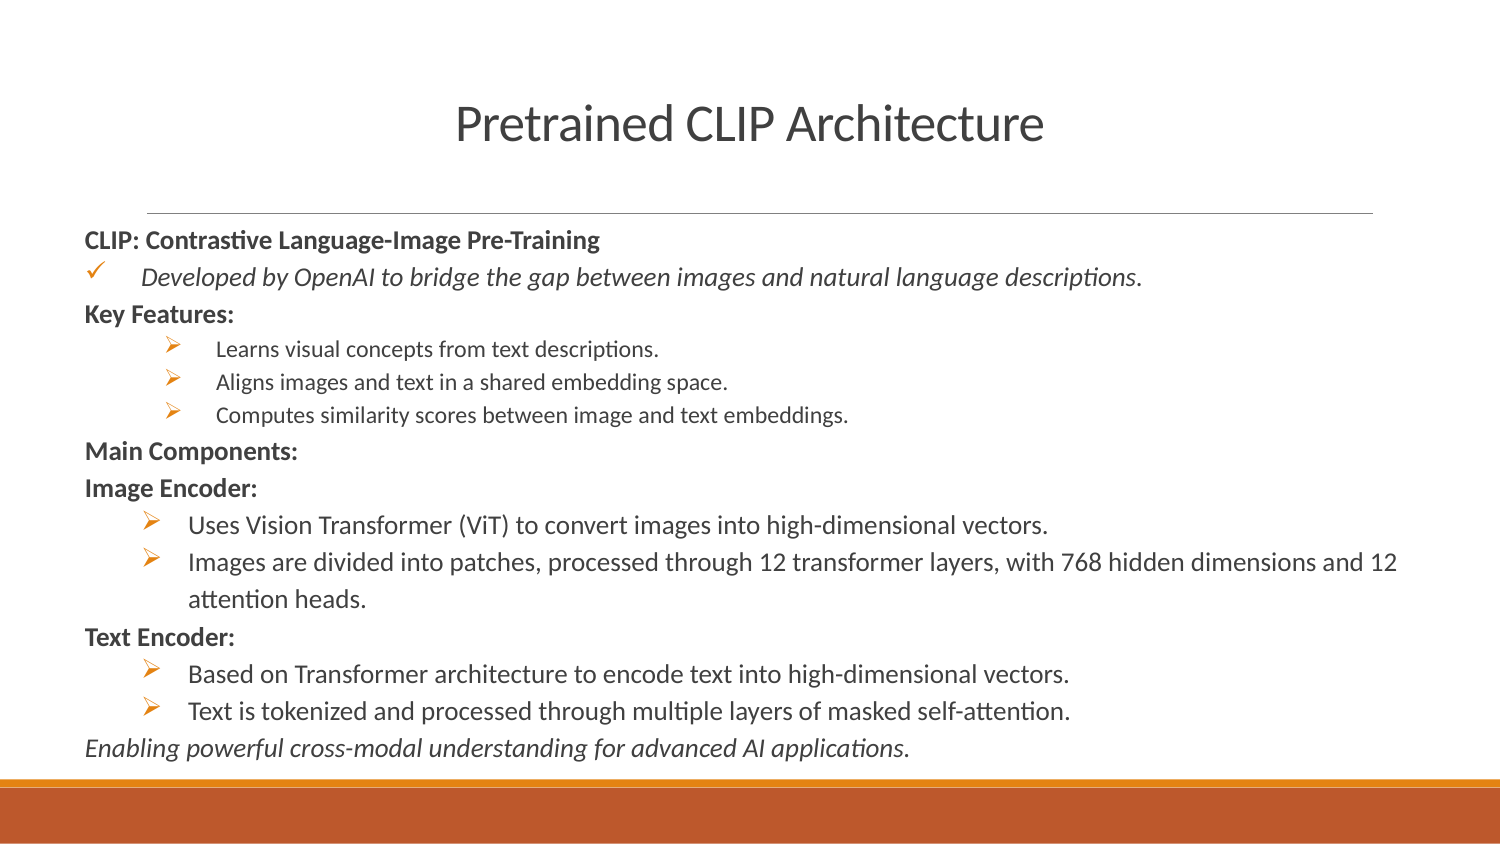

# Pretrained CLIP Architecture
CLIP: Contrastive Language-Image Pre-Training
Developed by OpenAI to bridge the gap between images and natural language descriptions.
Key Features:
Learns visual concepts from text descriptions.
Aligns images and text in a shared embedding space.
Computes similarity scores between image and text embeddings.
Main Components:
Image Encoder:
Uses Vision Transformer (ViT) to convert images into high-dimensional vectors.
Images are divided into patches, processed through 12 transformer layers, with 768 hidden dimensions and 12 attention heads.
Text Encoder:
Based on Transformer architecture to encode text into high-dimensional vectors.
Text is tokenized and processed through multiple layers of masked self-attention.
Enabling powerful cross-modal understanding for advanced AI applications.